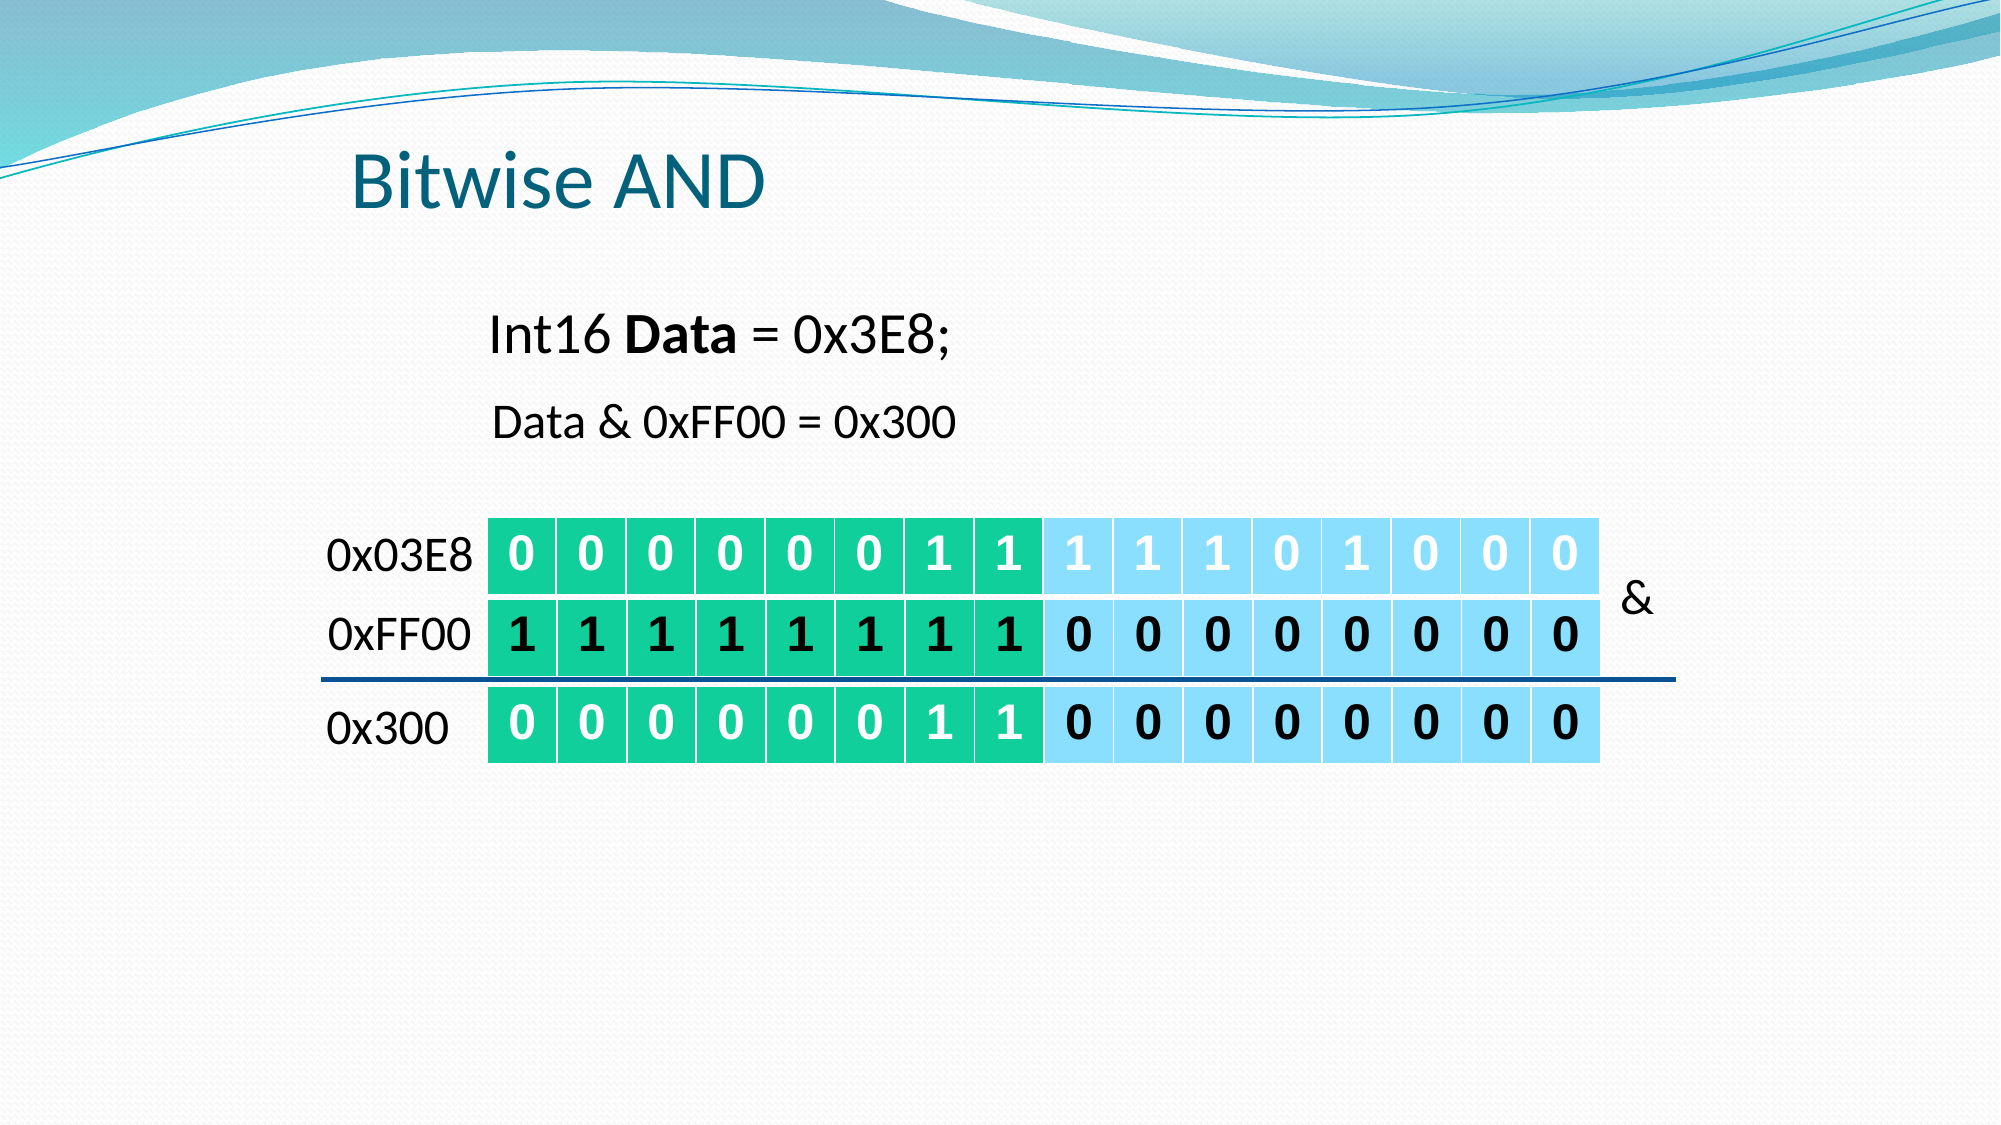

# Bitwise AND
Int16 Data = 0x3E8;
Data & 0xFF00 = 0x300
0x03E8
| 0 | 0 | 0 | 0 | 0 | 0 | 1 | 1 | 1 | 1 | 1 | 0 | 1 | 0 | 0 | 0 |
| --- | --- | --- | --- | --- | --- | --- | --- | --- | --- | --- | --- | --- | --- | --- | --- |
&
0xFF00
| 1 | 1 | 1 | 1 | 1 | 1 | 1 | 1 | 0 | 0 | 0 | 0 | 0 | 0 | 0 | 0 |
| --- | --- | --- | --- | --- | --- | --- | --- | --- | --- | --- | --- | --- | --- | --- | --- |
| 0 | 0 | 0 | 0 | 0 | 0 | 1 | 1 | 0 | 0 | 0 | 0 | 0 | 0 | 0 | 0 |
| --- | --- | --- | --- | --- | --- | --- | --- | --- | --- | --- | --- | --- | --- | --- | --- |
0x300